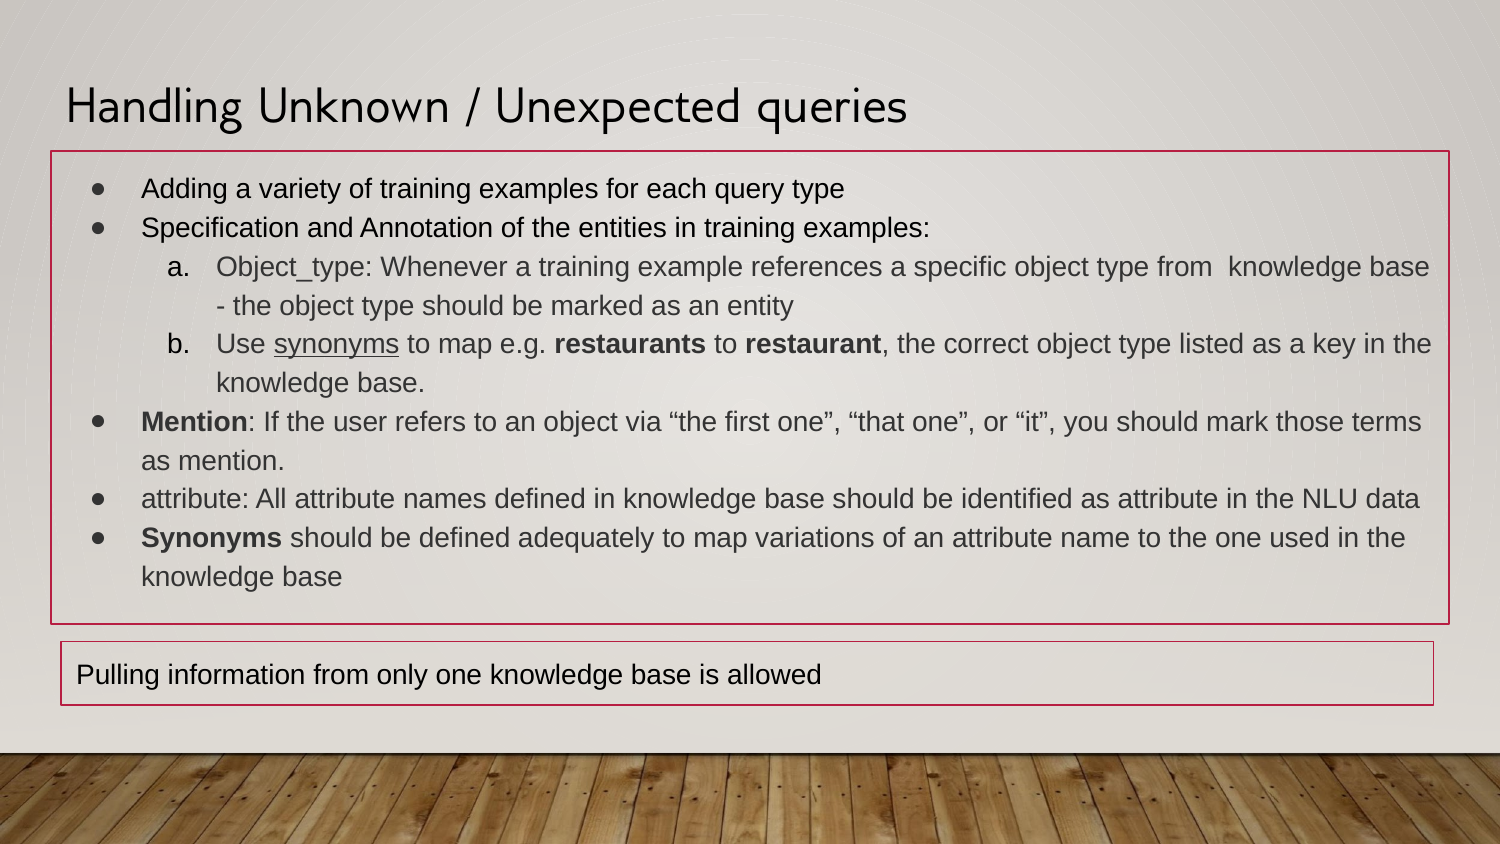

# Handling Unknown / Unexpected queries
Adding a variety of training examples for each query type
Specification and Annotation of the entities in training examples:
Object_type: Whenever a training example references a specific object type from  knowledge base - the object type should be marked as an entity
Use synonyms to map e.g. restaurants to restaurant, the correct object type listed as a key in the knowledge base.
Mention: If the user refers to an object via “the first one”, “that one”, or “it”, you should mark those terms as mention.
attribute: All attribute names defined in knowledge base should be identified as attribute in the NLU data
Synonyms should be defined adequately to map variations of an attribute name to the one used in the knowledge base

Pulling information from only one knowledge base is allowed